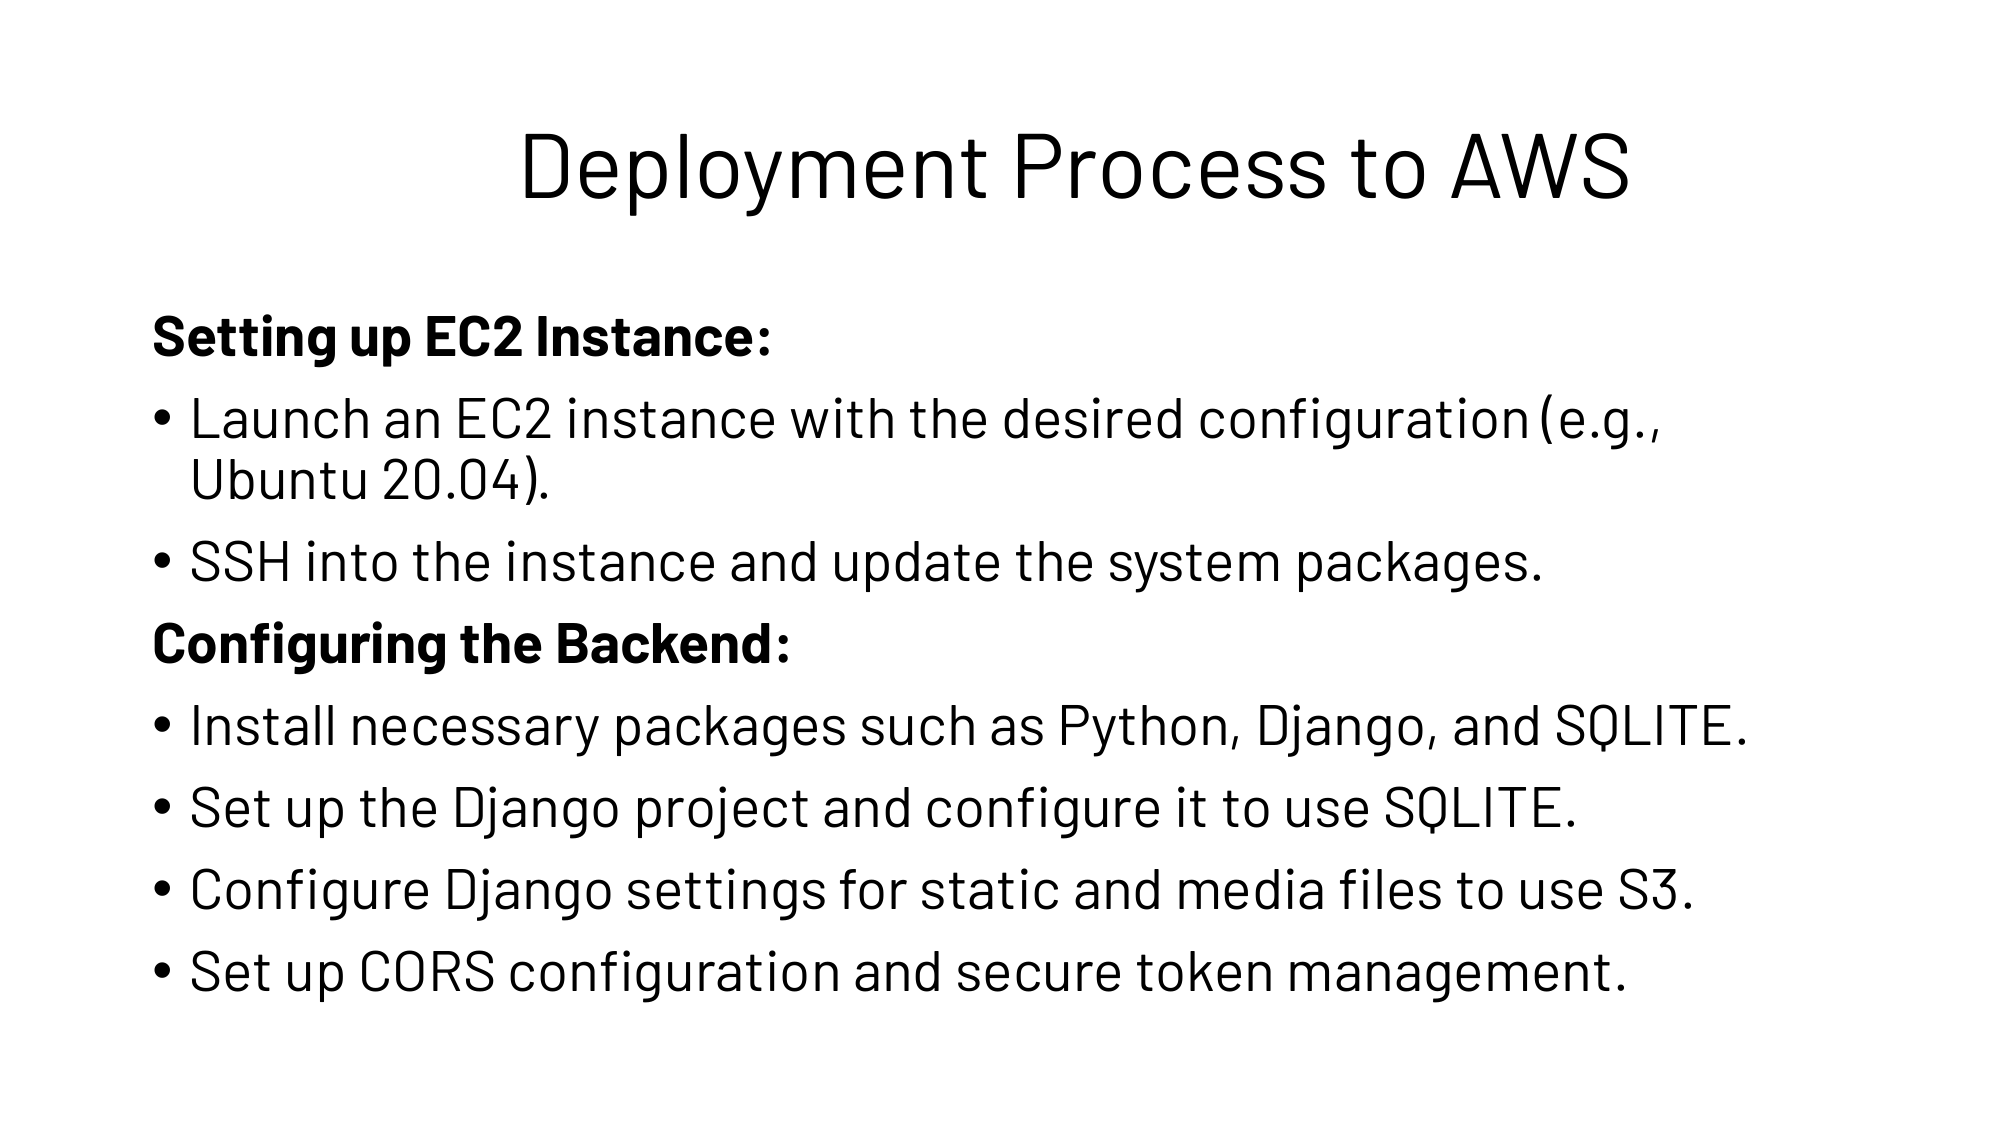

# Deployment Process to AWS
Setting up EC2 Instance:
Launch an EC2 instance with the desired configuration (e.g., Ubuntu 20.04).
SSH into the instance and update the system packages.
Configuring the Backend:
Install necessary packages such as Python, Django, and SQLITE.
Set up the Django project and configure it to use SQLITE.
Configure Django settings for static and media files to use S3.
Set up CORS configuration and secure token management.